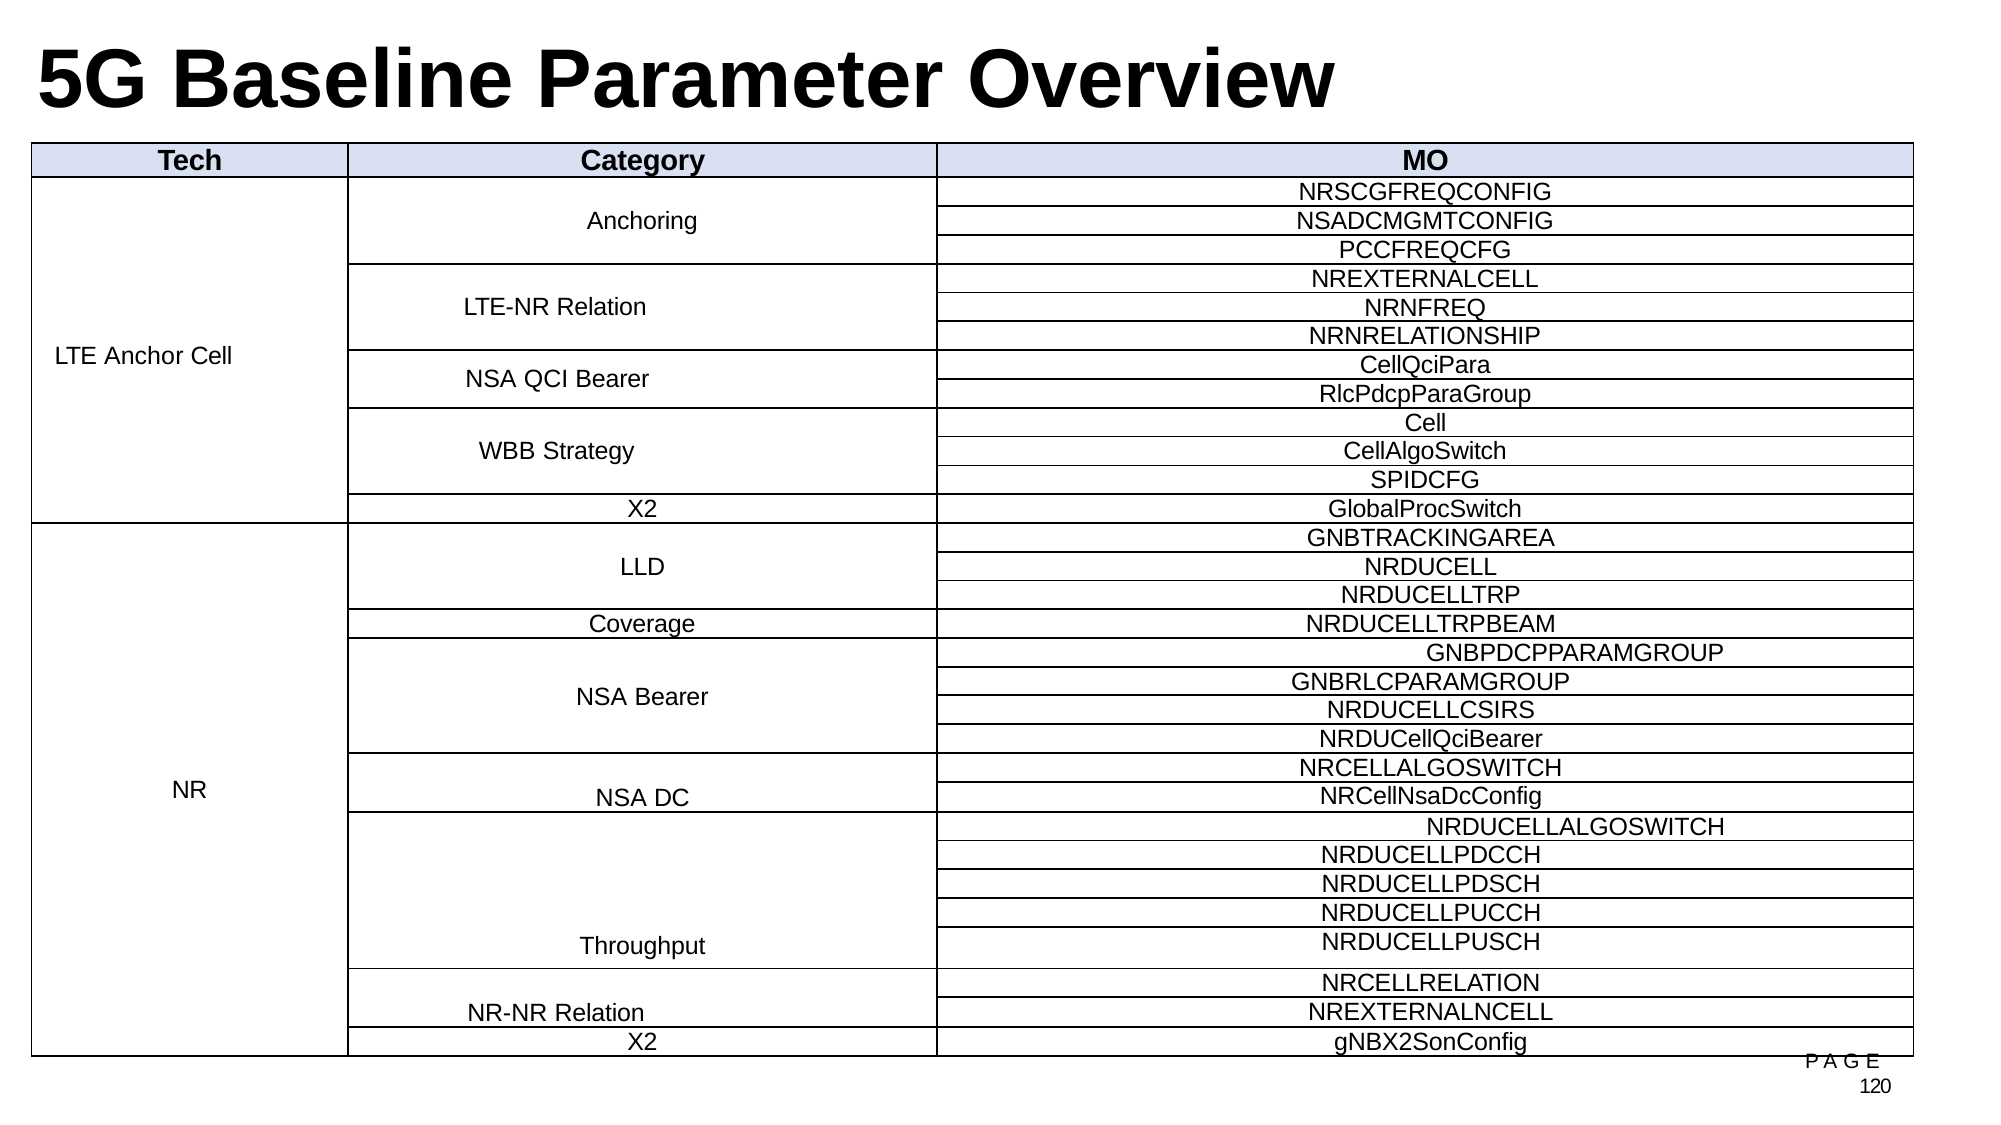

# 5G Baseline Parameter Overview
| Tech | Category | MO |
| --- | --- | --- |
| LTE Anchor Cell | Anchoring | NRSCGFREQCONFIG |
|  |  | NSADCMGMTCONFIG |
|  |  | PCCFREQCFG |
|  | LTE-NR Relation | NREXTERNALCELL |
|  |  | NRNFREQ |
|  |  | NRNRELATIONSHIP |
|  | NSA QCI Bearer | CellQciPara |
|  |  | RlcPdcpParaGroup |
|  | WBB Strategy | Cell |
|  |  | CellAlgoSwitch |
|  |  | SPIDCFG |
|  | X2 | GlobalProcSwitch |
| NR | LLD | GNBTRACKINGAREA |
|  |  | NRDUCELL |
|  |  | NRDUCELLTRP |
|  | Coverage | NRDUCELLTRPBEAM |
|  | NSA Bearer | GNBPDCPPARAMGROUP |
|  |  | GNBRLCPARAMGROUP |
|  |  | NRDUCELLCSIRS |
|  |  | NRDUCellQciBearer |
|  | NSA DC | NRCELLALGOSWITCH |
|  |  | NRCellNsaDcConfig |
|  | Throughput | NRDUCELLALGOSWITCH |
|  |  | NRDUCELLPDCCH |
|  |  | NRDUCELLPDSCH |
|  |  | NRDUCELLPUCCH |
|  |  | NRDUCELLPUSCH |
|  | NR-NR Relation | NRCELLRELATION |
|  |  | NREXTERNALNCELL |
|  | X2 | gNBX2SonConfig |
Page 120